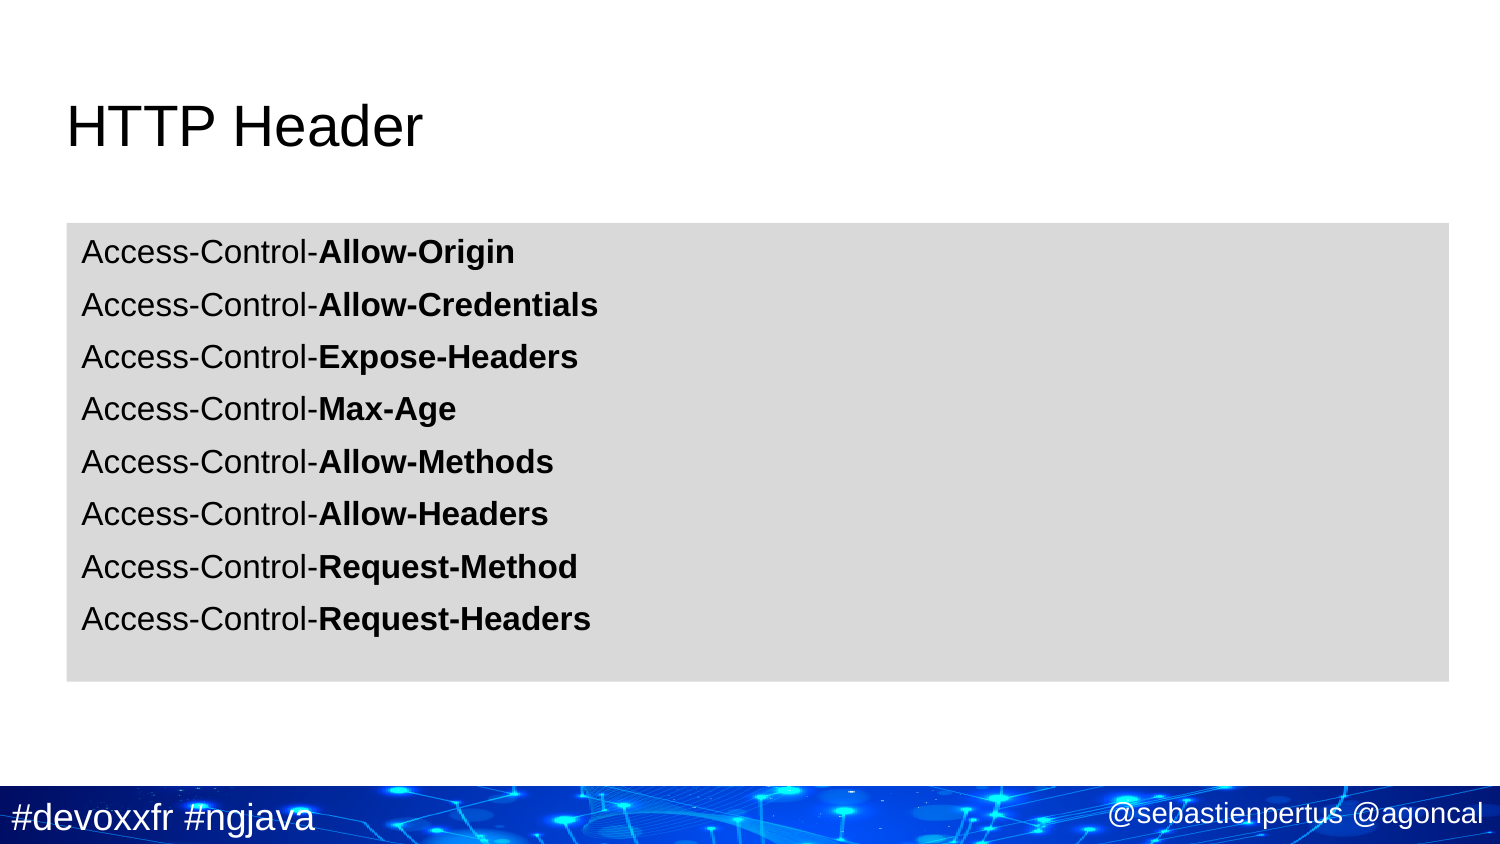

# HTTP Header
Access-Control-Allow-Origin
Access-Control-Allow-Credentials
Access-Control-Expose-Headers
Access-Control-Max-Age
Access-Control-Allow-Methods
Access-Control-Allow-Headers
Access-Control-Request-Method
Access-Control-Request-Headers